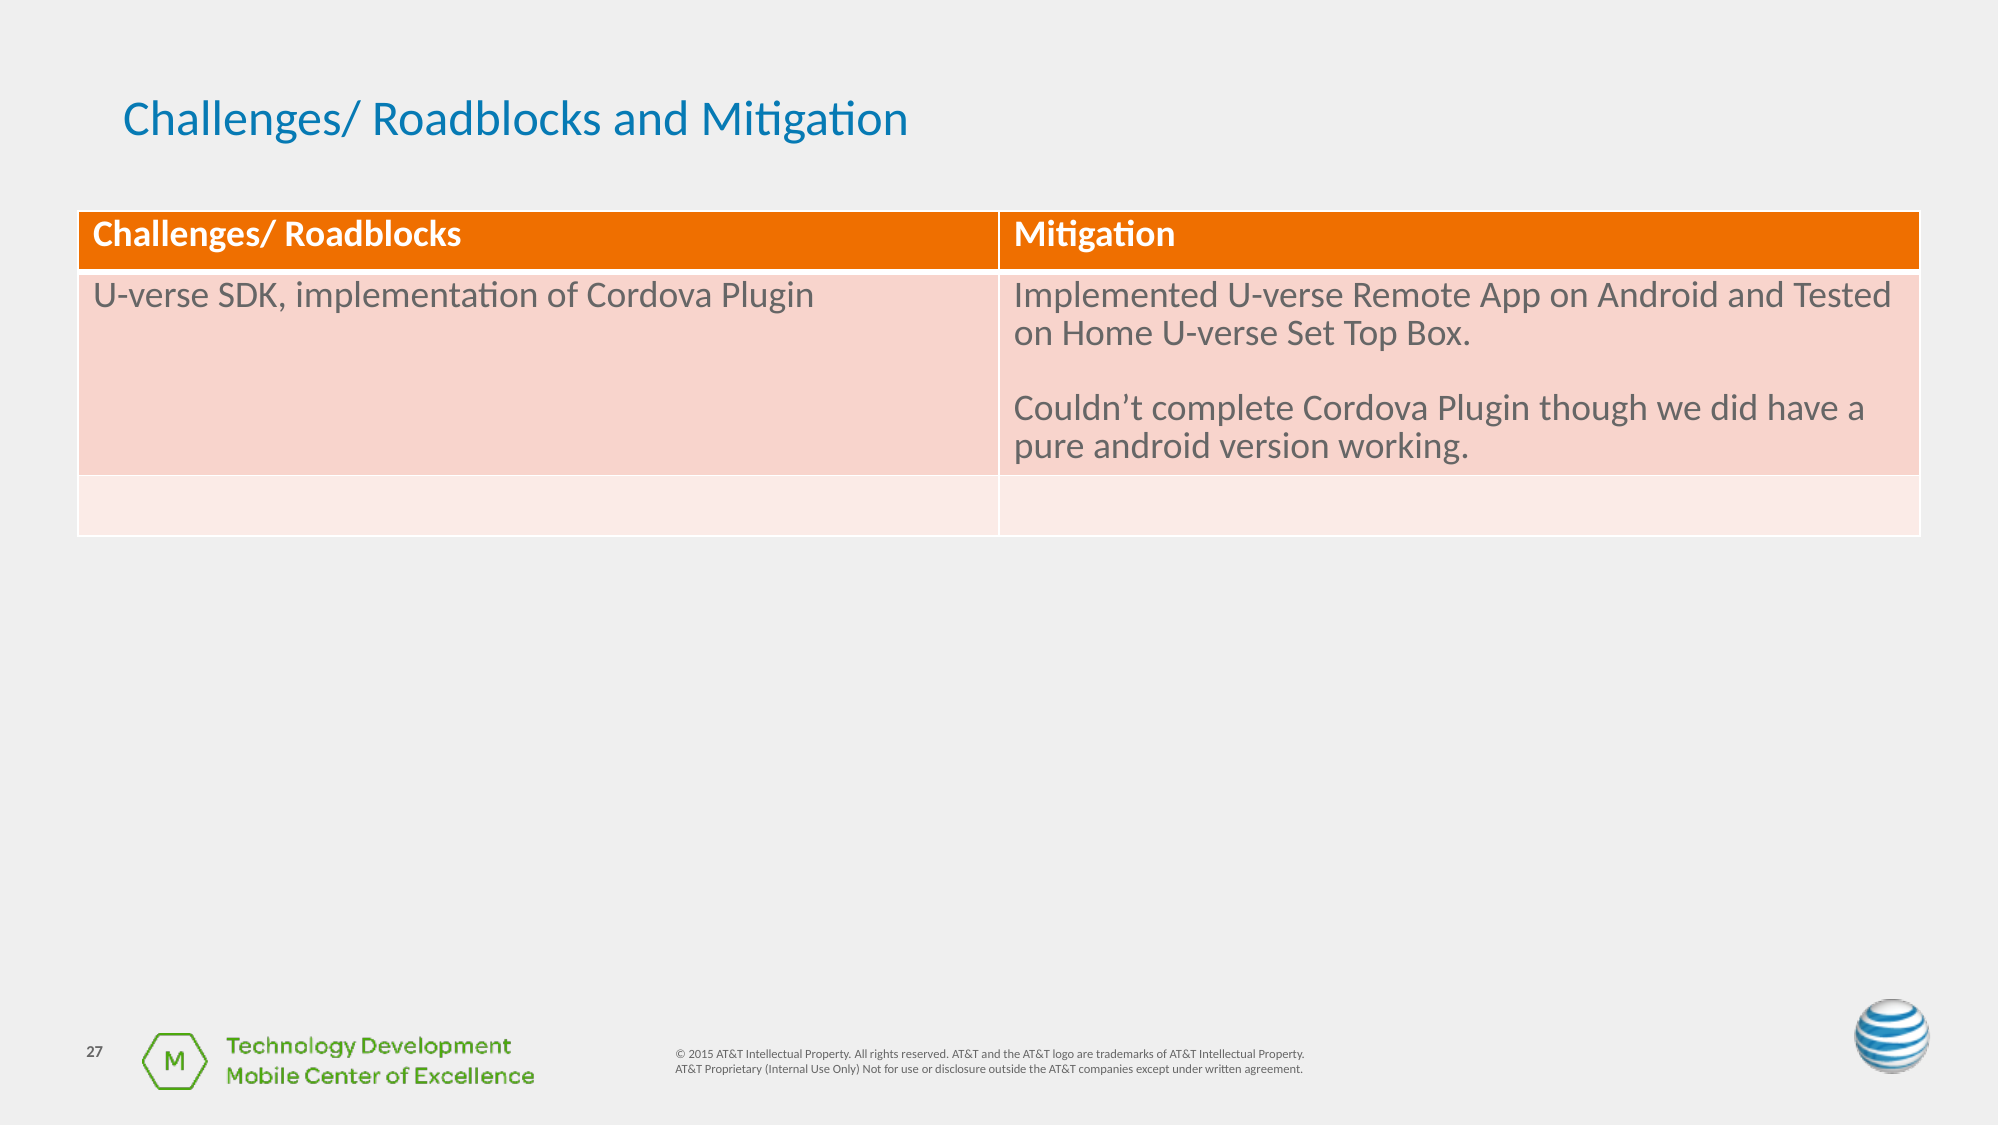

# Challenges/ Roadblocks and Mitigation
| Challenges/ Roadblocks | Mitigation |
| --- | --- |
| U-verse SDK, implementation of Cordova Plugin | Implemented U-verse Remote App on Android and Tested on Home U-verse Set Top Box. Couldn’t complete Cordova Plugin though we did have a pure android version working. |
|  |  |
27
© 2015 AT&T Intellectual Property. All rights reserved. AT&T and the AT&T logo are trademarks of AT&T Intellectual Property.
AT&T Proprietary (Internal Use Only) Not for use or disclosure outside the AT&T companies except under written agreement.